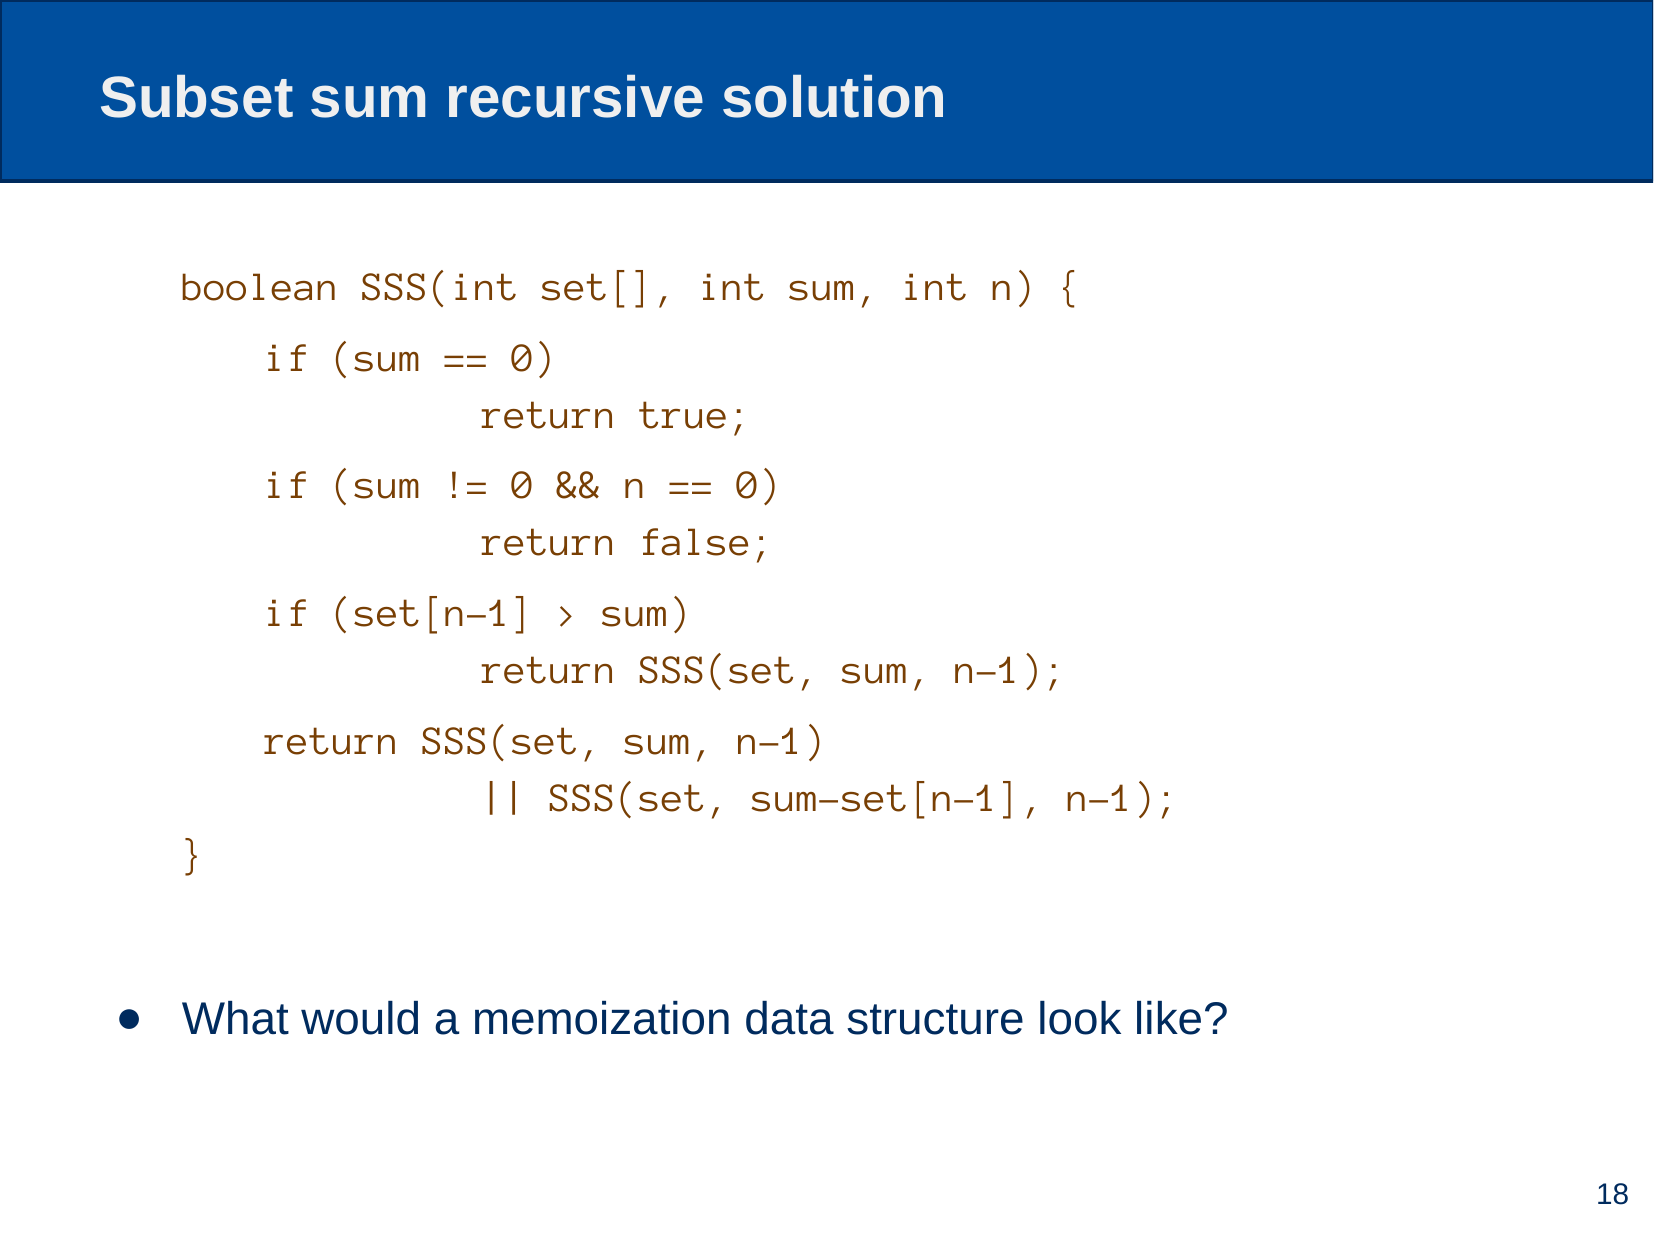

# Subset sum recursive solution
boolean SSS(int set[], int sum, int n) {
if (sum == 0)
		return true;
if (sum != 0 && n == 0)
		return false;
if (set[n-1] > sum)
		return SSS(set, sum, n-1);
return SSS(set, sum, n-1)
		|| SSS(set, sum-set[n-1], n-1);
}

What would a memoization data structure look like?

18